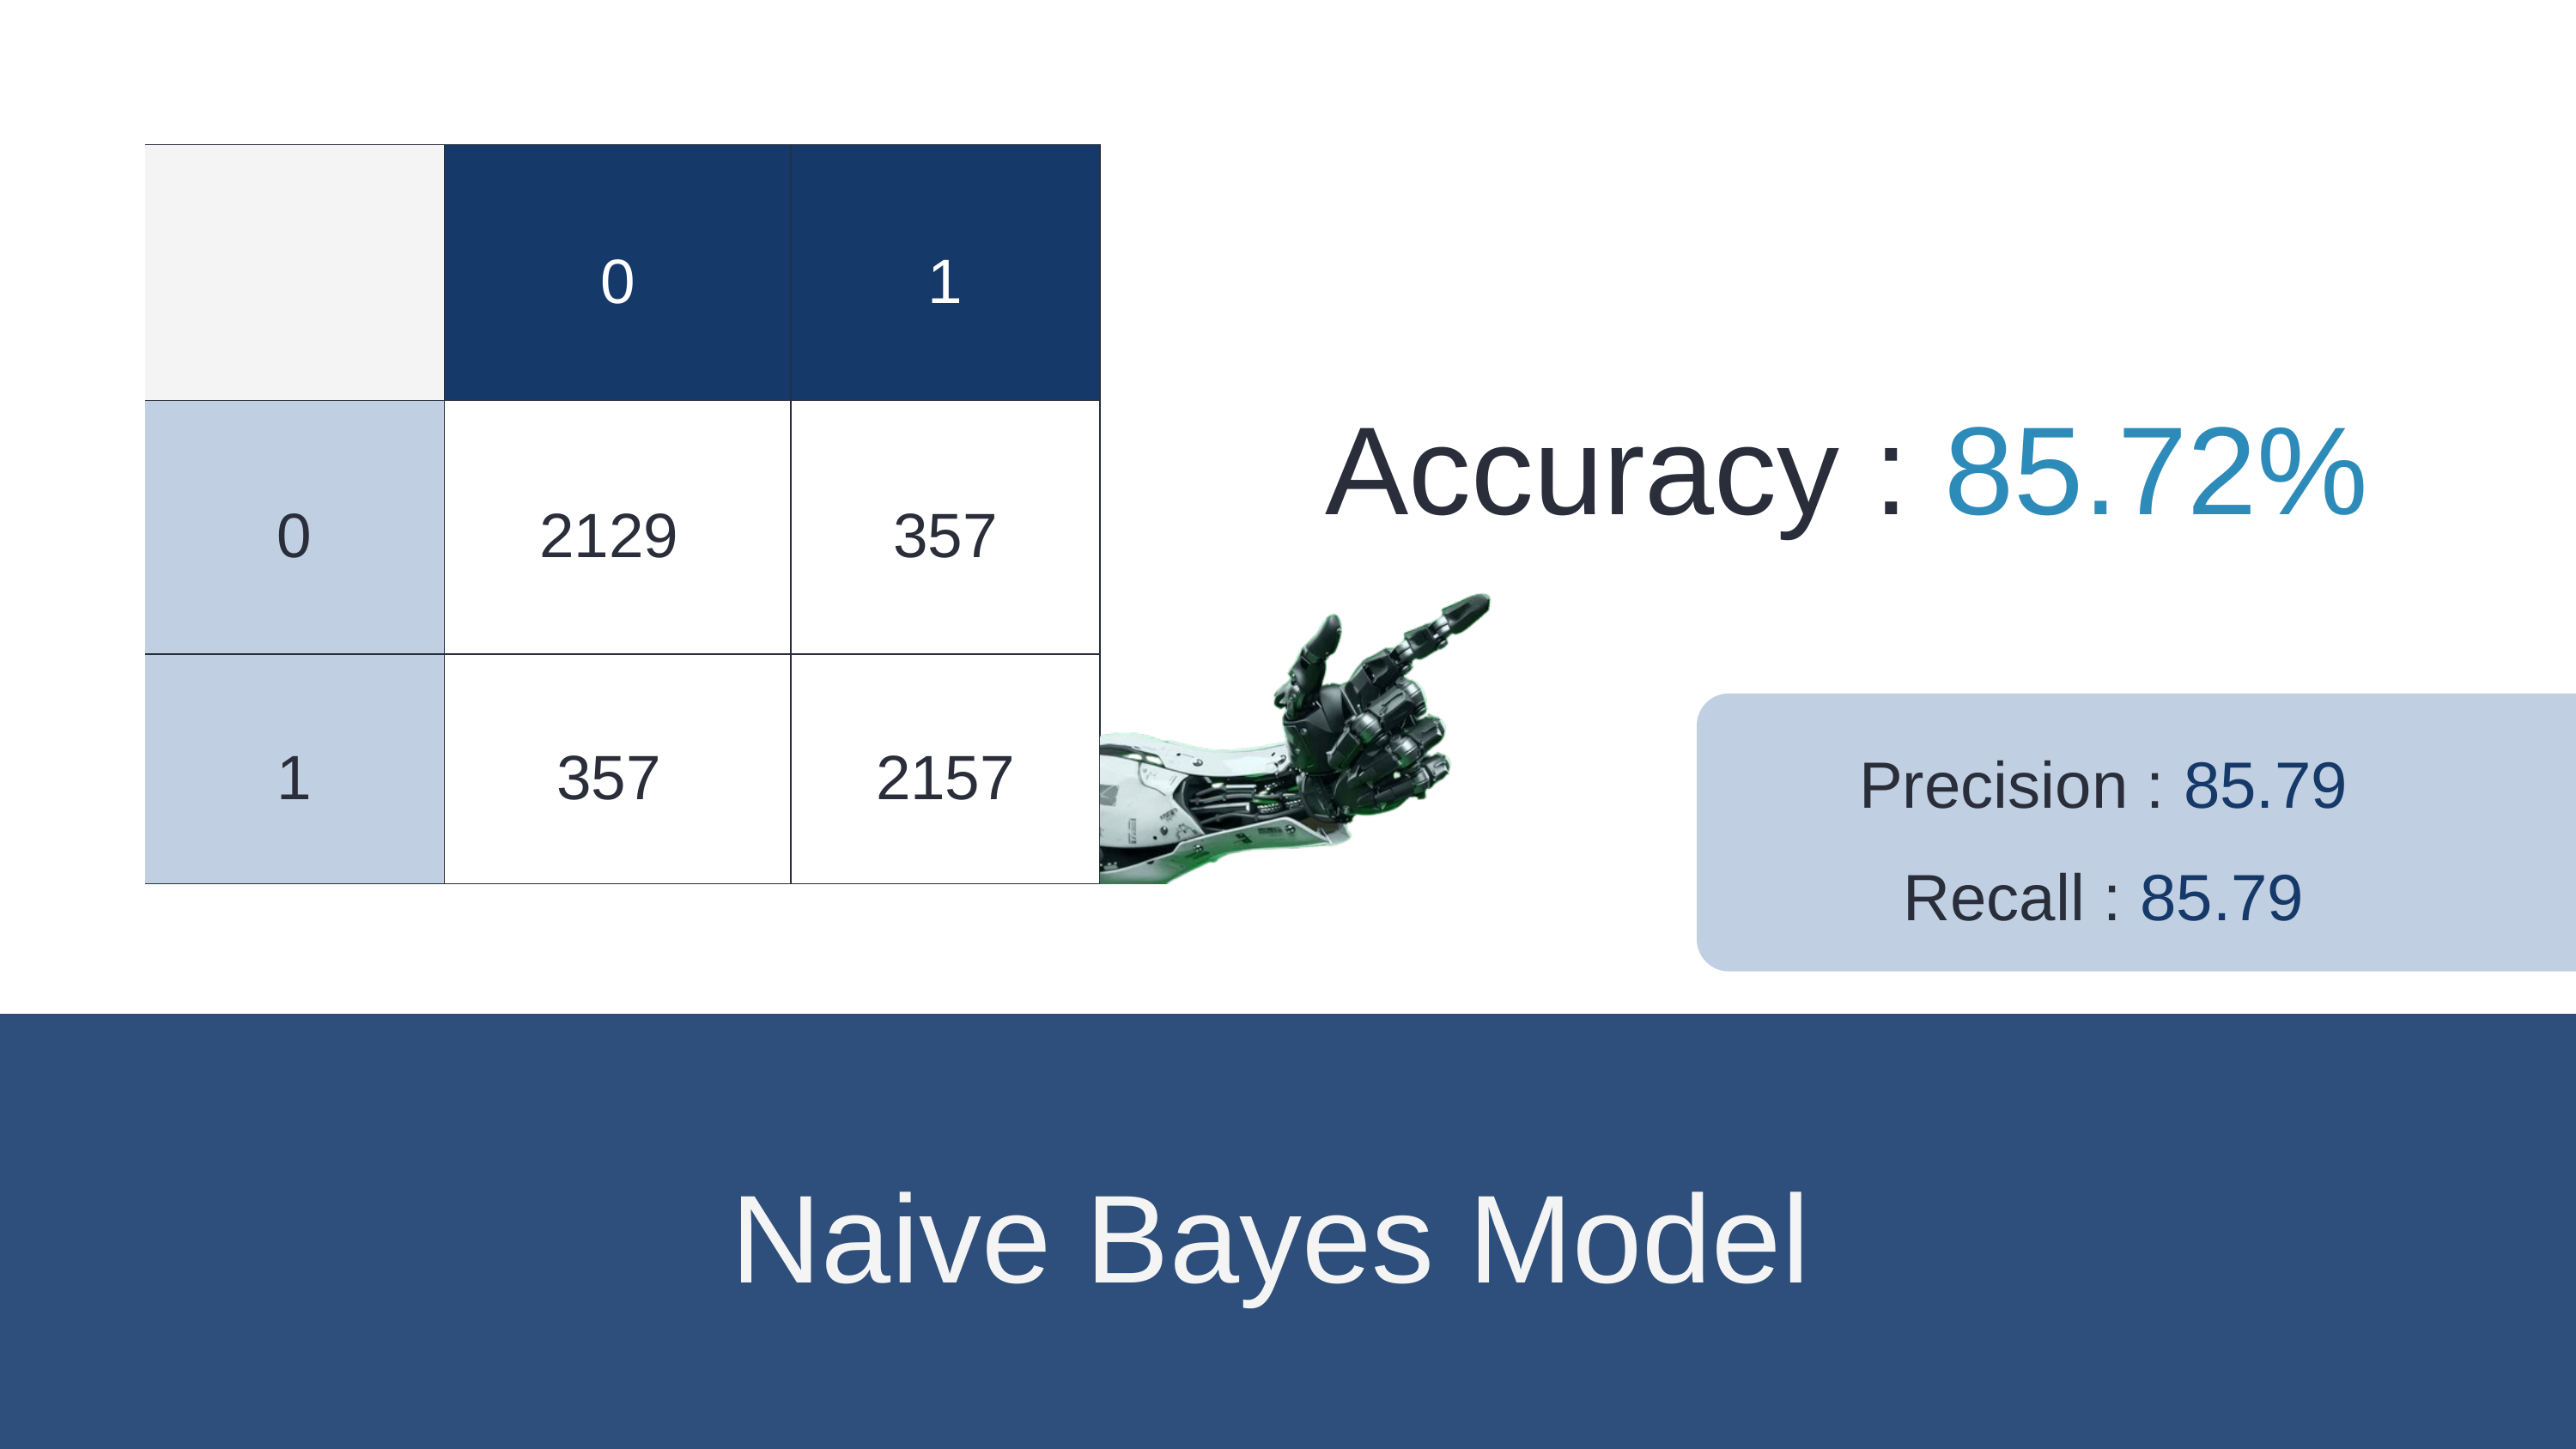

|  | 0 | 1 |
| --- | --- | --- |
| 0 | 2129 | 357 |
| 1 | 357 | 2157 |
Accuracy : 85.72%

Precision : 85.79
Recall : 85.79

Naive Bayes Model